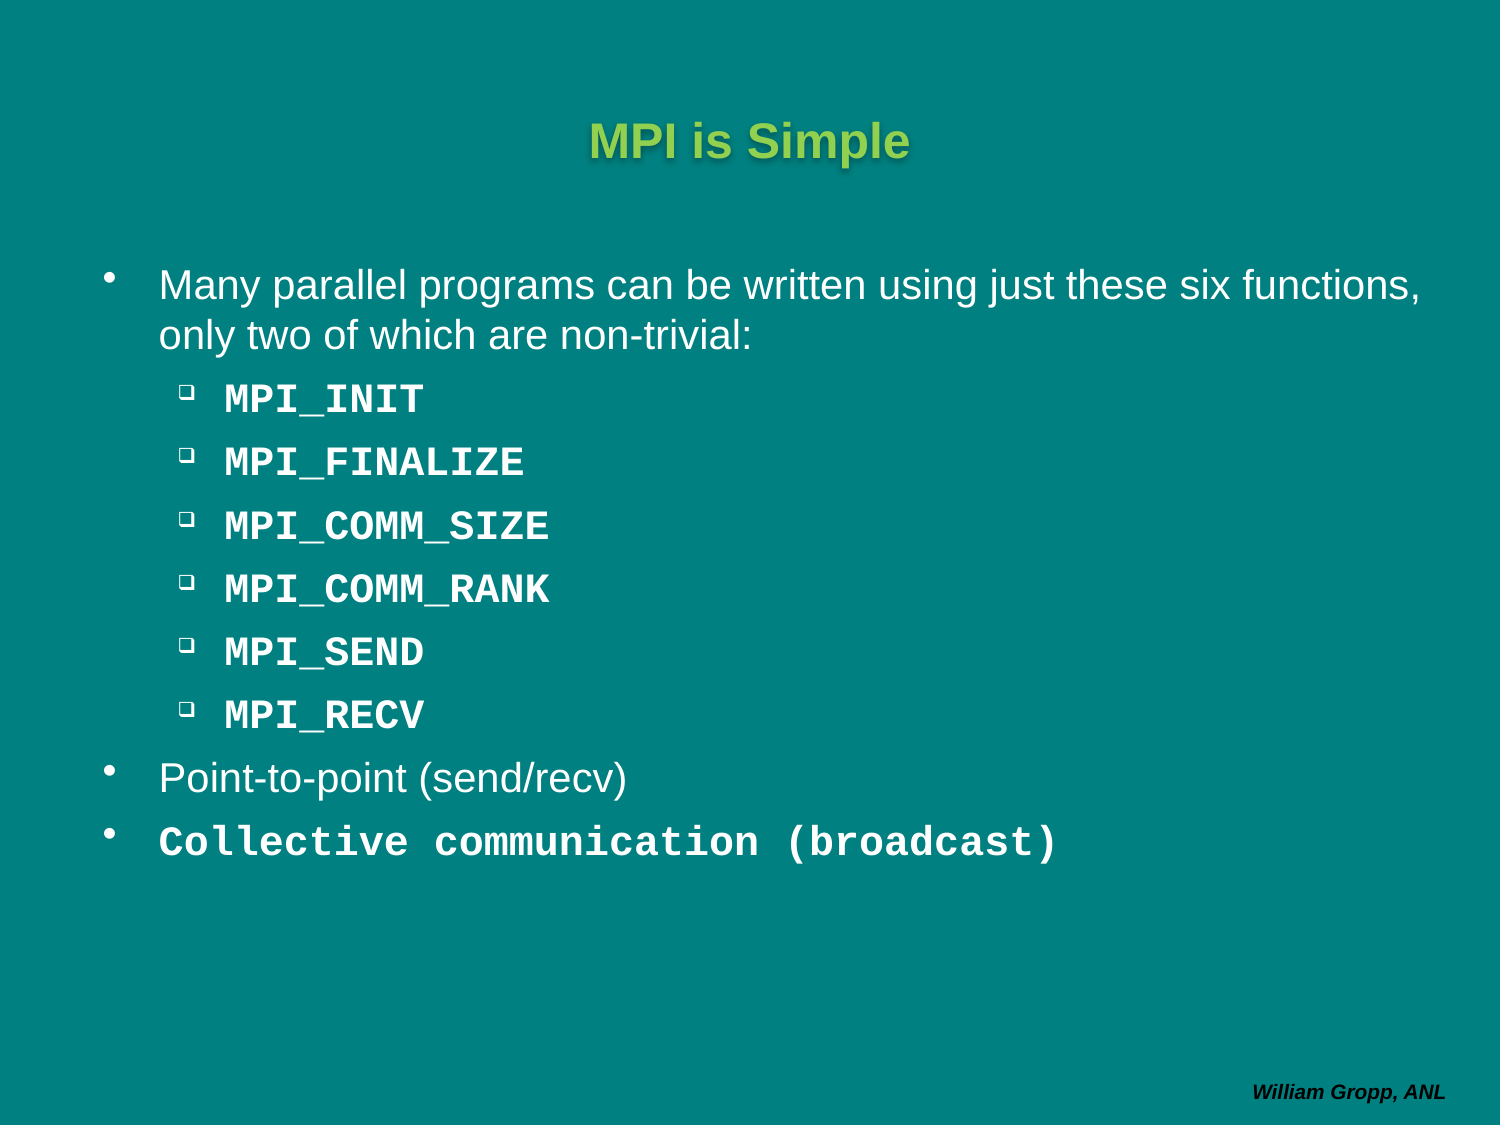

# MPI is Simple
Many parallel programs can be written using just these six functions, only two of which are non-trivial:
MPI_INIT
MPI_FINALIZE
MPI_COMM_SIZE
MPI_COMM_RANK
MPI_SEND
MPI_RECV
Point-to-point (send/recv)
Collective communication (broadcast)
William Gropp, ANL